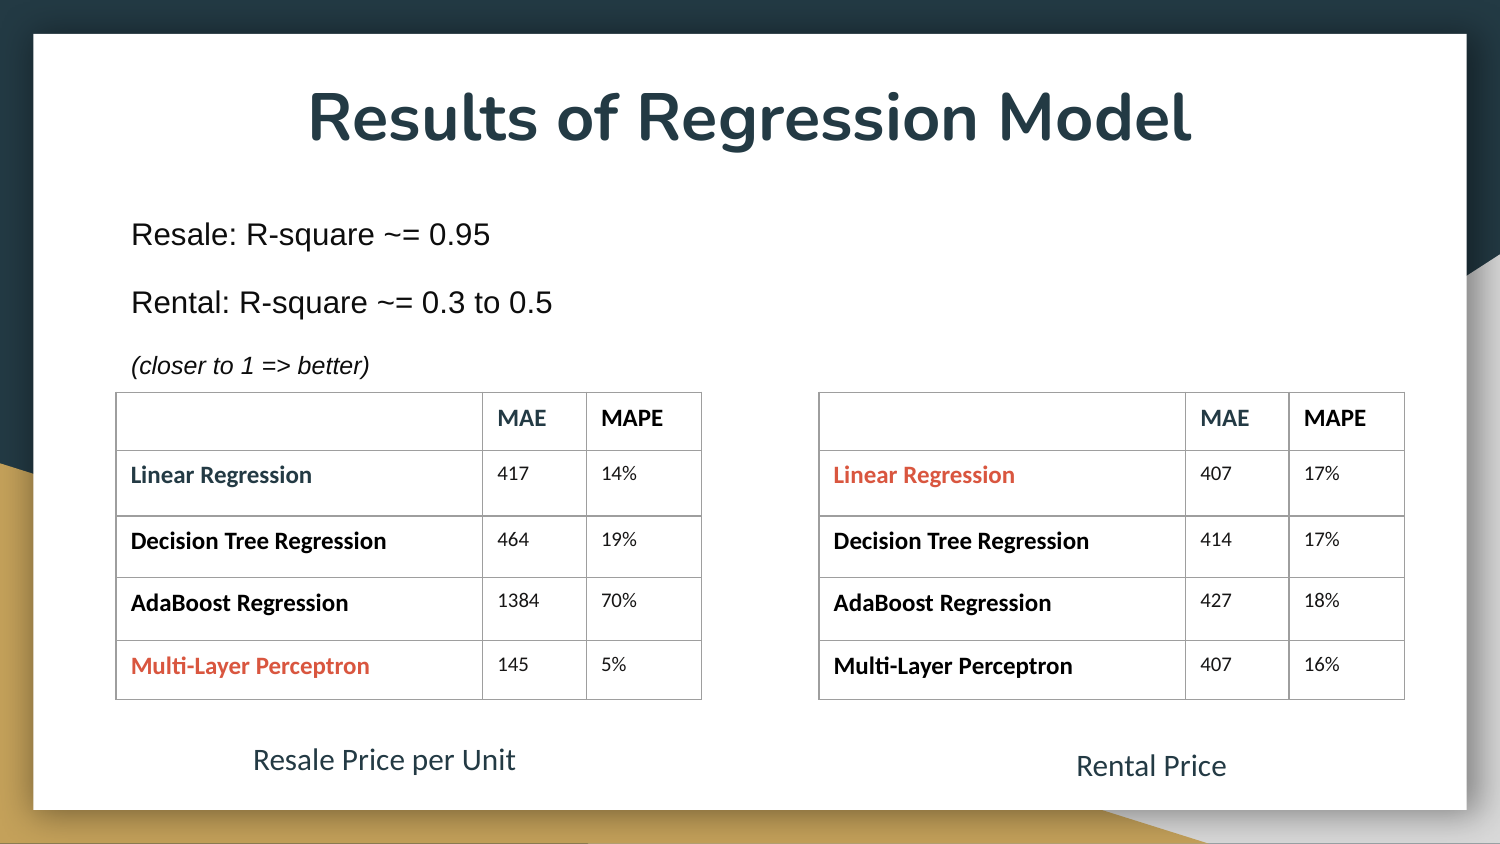

Results of Regression Model
#
Resale: R-square ~= 0.95
Rental: R-square ~= 0.3 to 0.5
(closer to 1 => better)
|  | MAE | MAPE |
| --- | --- | --- |
| Linear Regression | 417 | 14% |
| Decision Tree Regression | 464 | 19% |
| AdaBoost Regression | 1384 | 70% |
| Multi-Layer Perceptron | 145 | 5% |
|  | MAE | MAPE |
| --- | --- | --- |
| Linear Regression | 407 | 17% |
| Decision Tree Regression | 414 | 17% |
| AdaBoost Regression | 427 | 18% |
| Multi-Layer Perceptron | 407 | 16% |
Resale Price per Unit
Rental Price